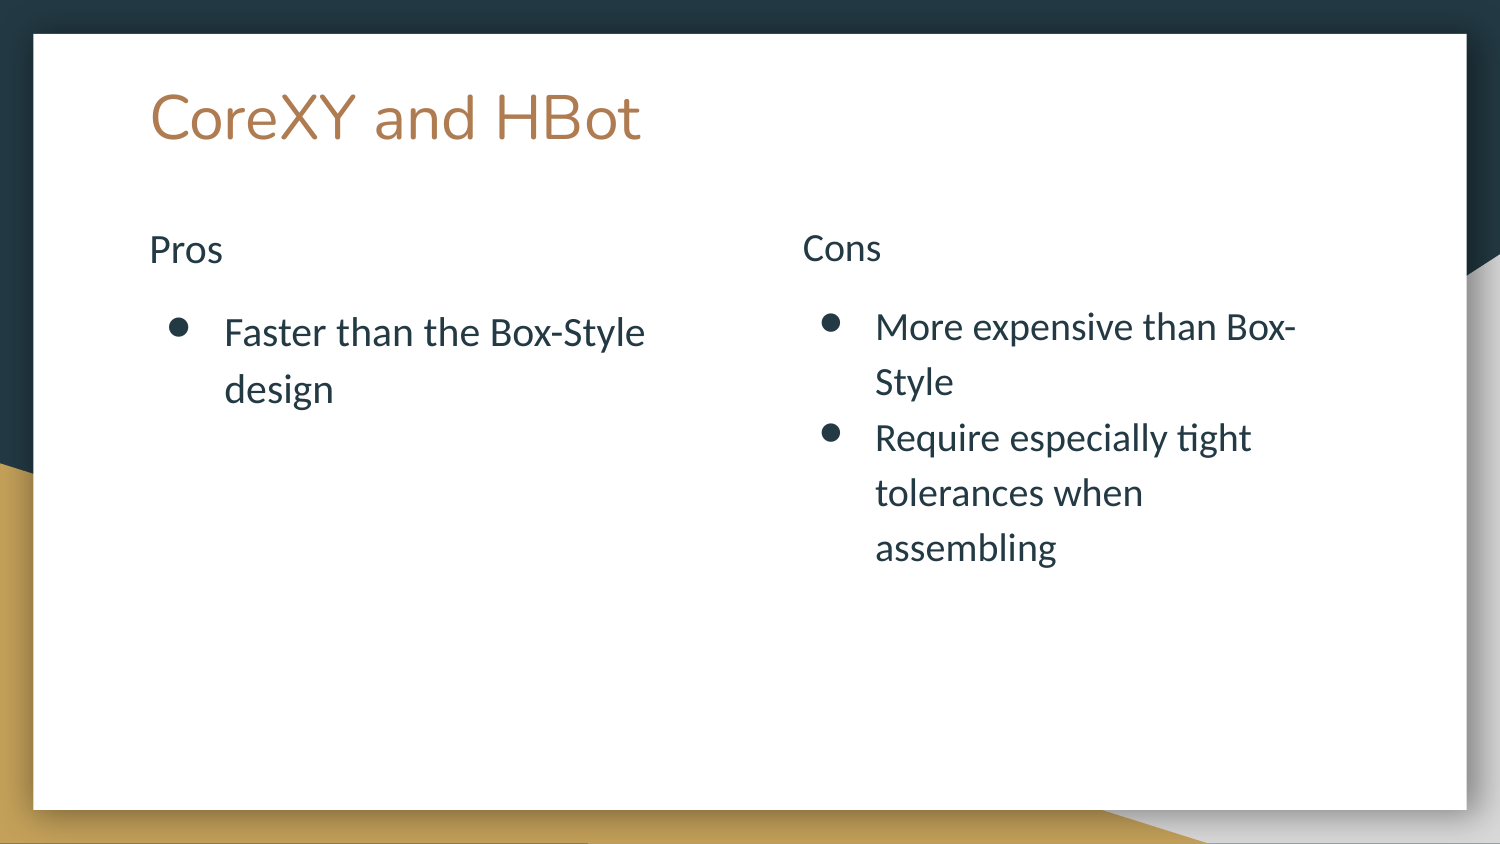

# CoreXY and HBot
Pros
Faster than the Box-Style design

Cons
More expensive than Box-Style
Require especially tight tolerances when assembling